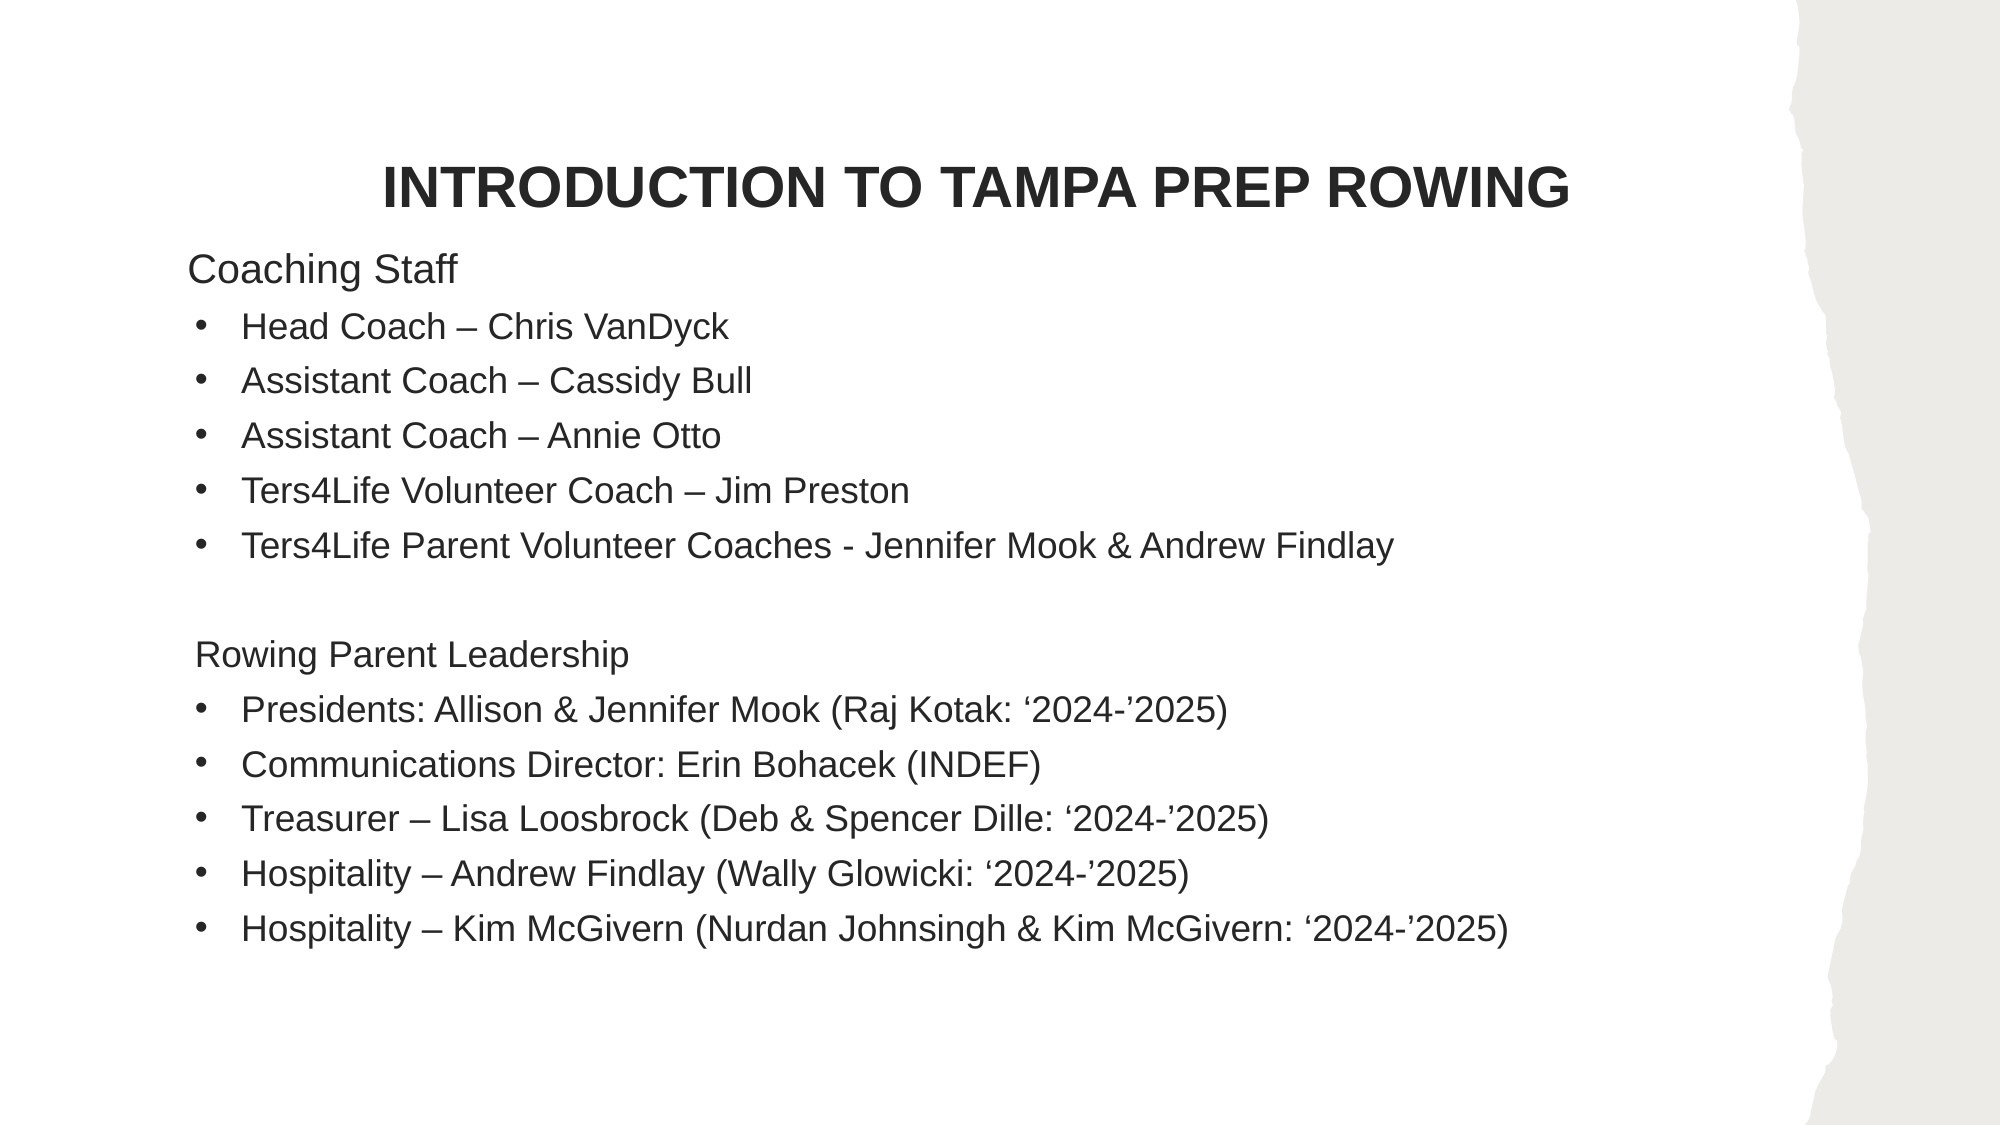

# INTRODUCTION TO TAMPA PREP ROWING
Coaching Staff
Head Coach – Chris VanDyck
Assistant Coach – Cassidy Bull
Assistant Coach – Annie Otto
Ters4Life Volunteer Coach – Jim Preston
Ters4Life Parent Volunteer Coaches - Jennifer Mook & Andrew Findlay

Rowing Parent Leadership
Presidents: Allison & Jennifer Mook (Raj Kotak: ‘2024-’2025)
Communications Director: Erin Bohacek (INDEF)
Treasurer – Lisa Loosbrock (Deb & Spencer Dille: ‘2024-’2025)
Hospitality – Andrew Findlay (Wally Glowicki: ‘2024-’2025)
Hospitality – Kim McGivern (Nurdan Johnsingh & Kim McGivern: ‘2024-’2025)